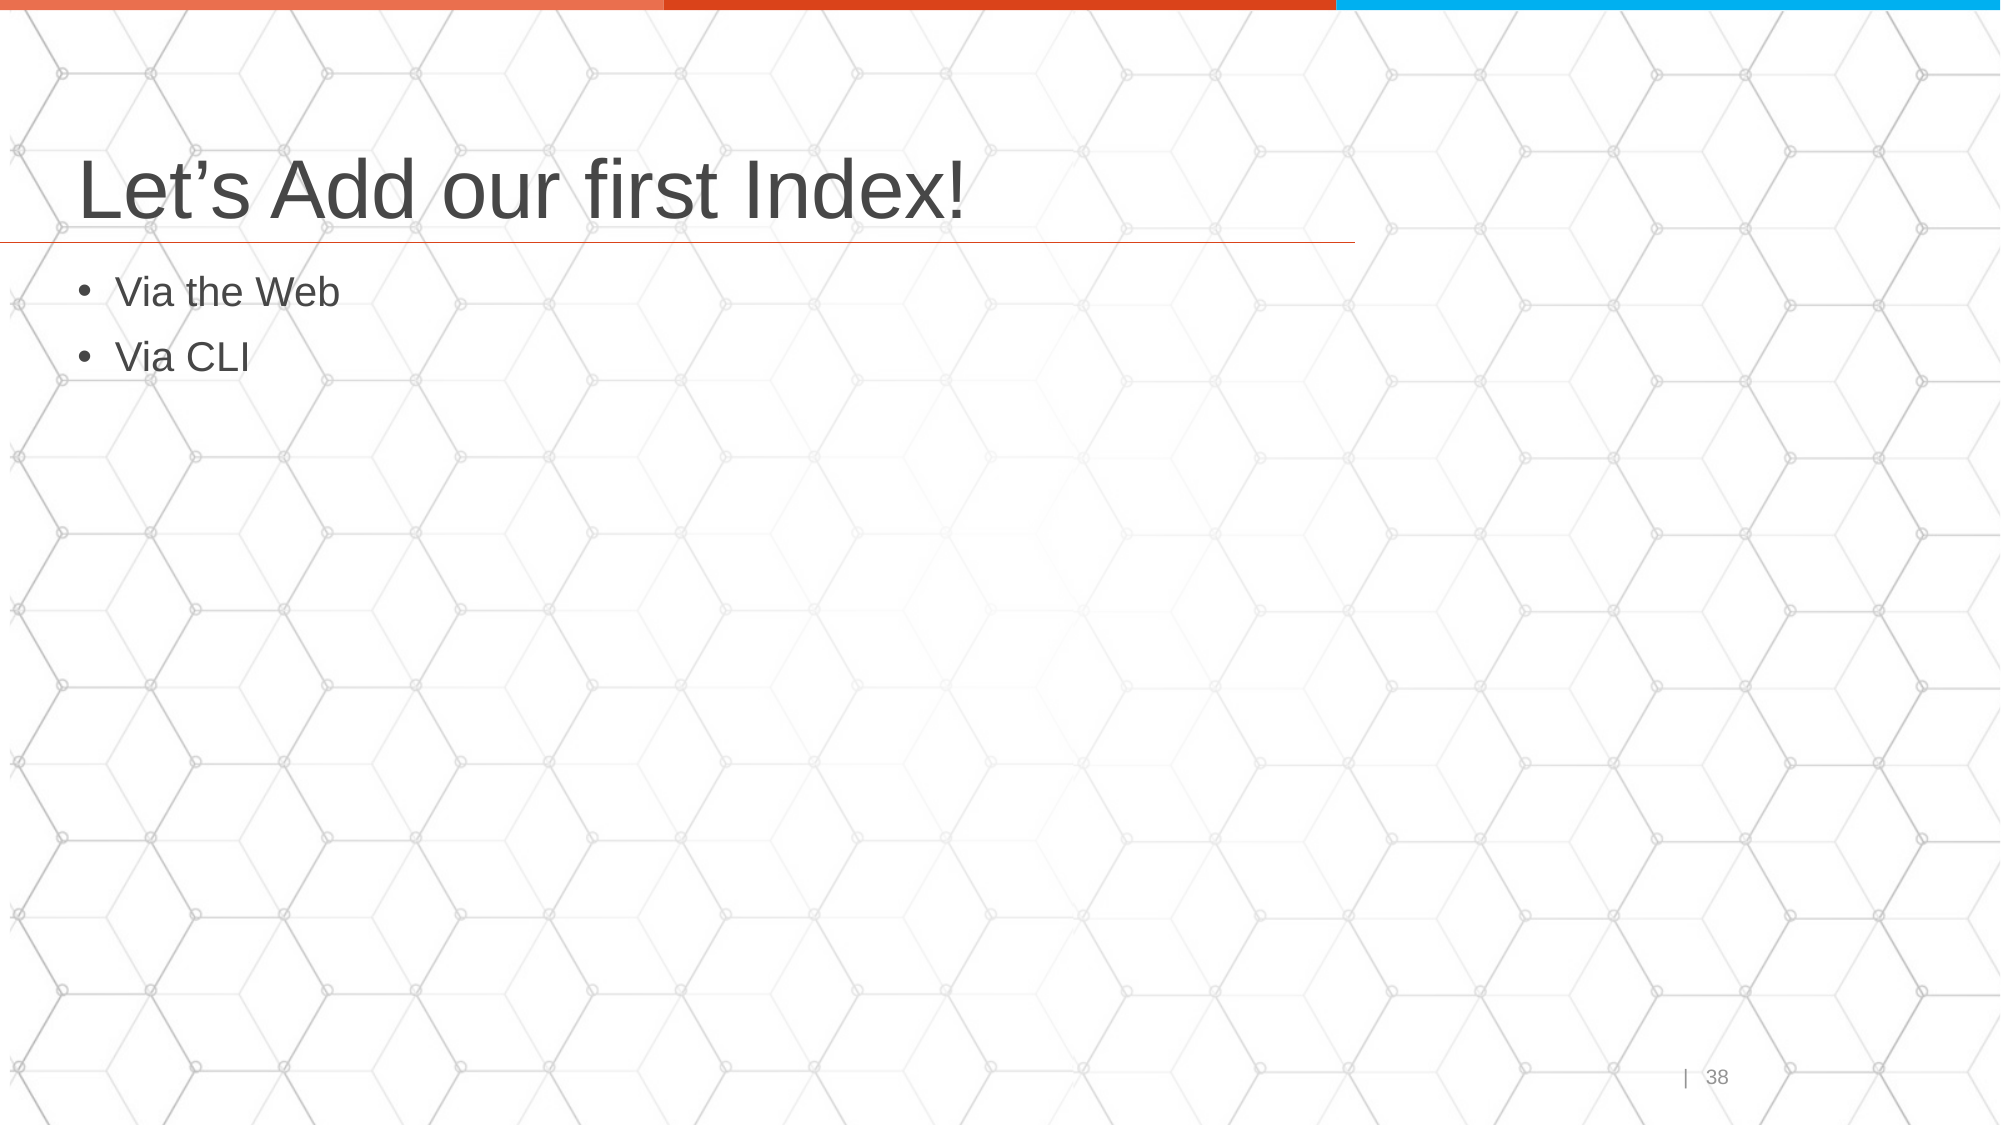

# Let’s Add our first Index!
Via the Web
Via CLI
|   38